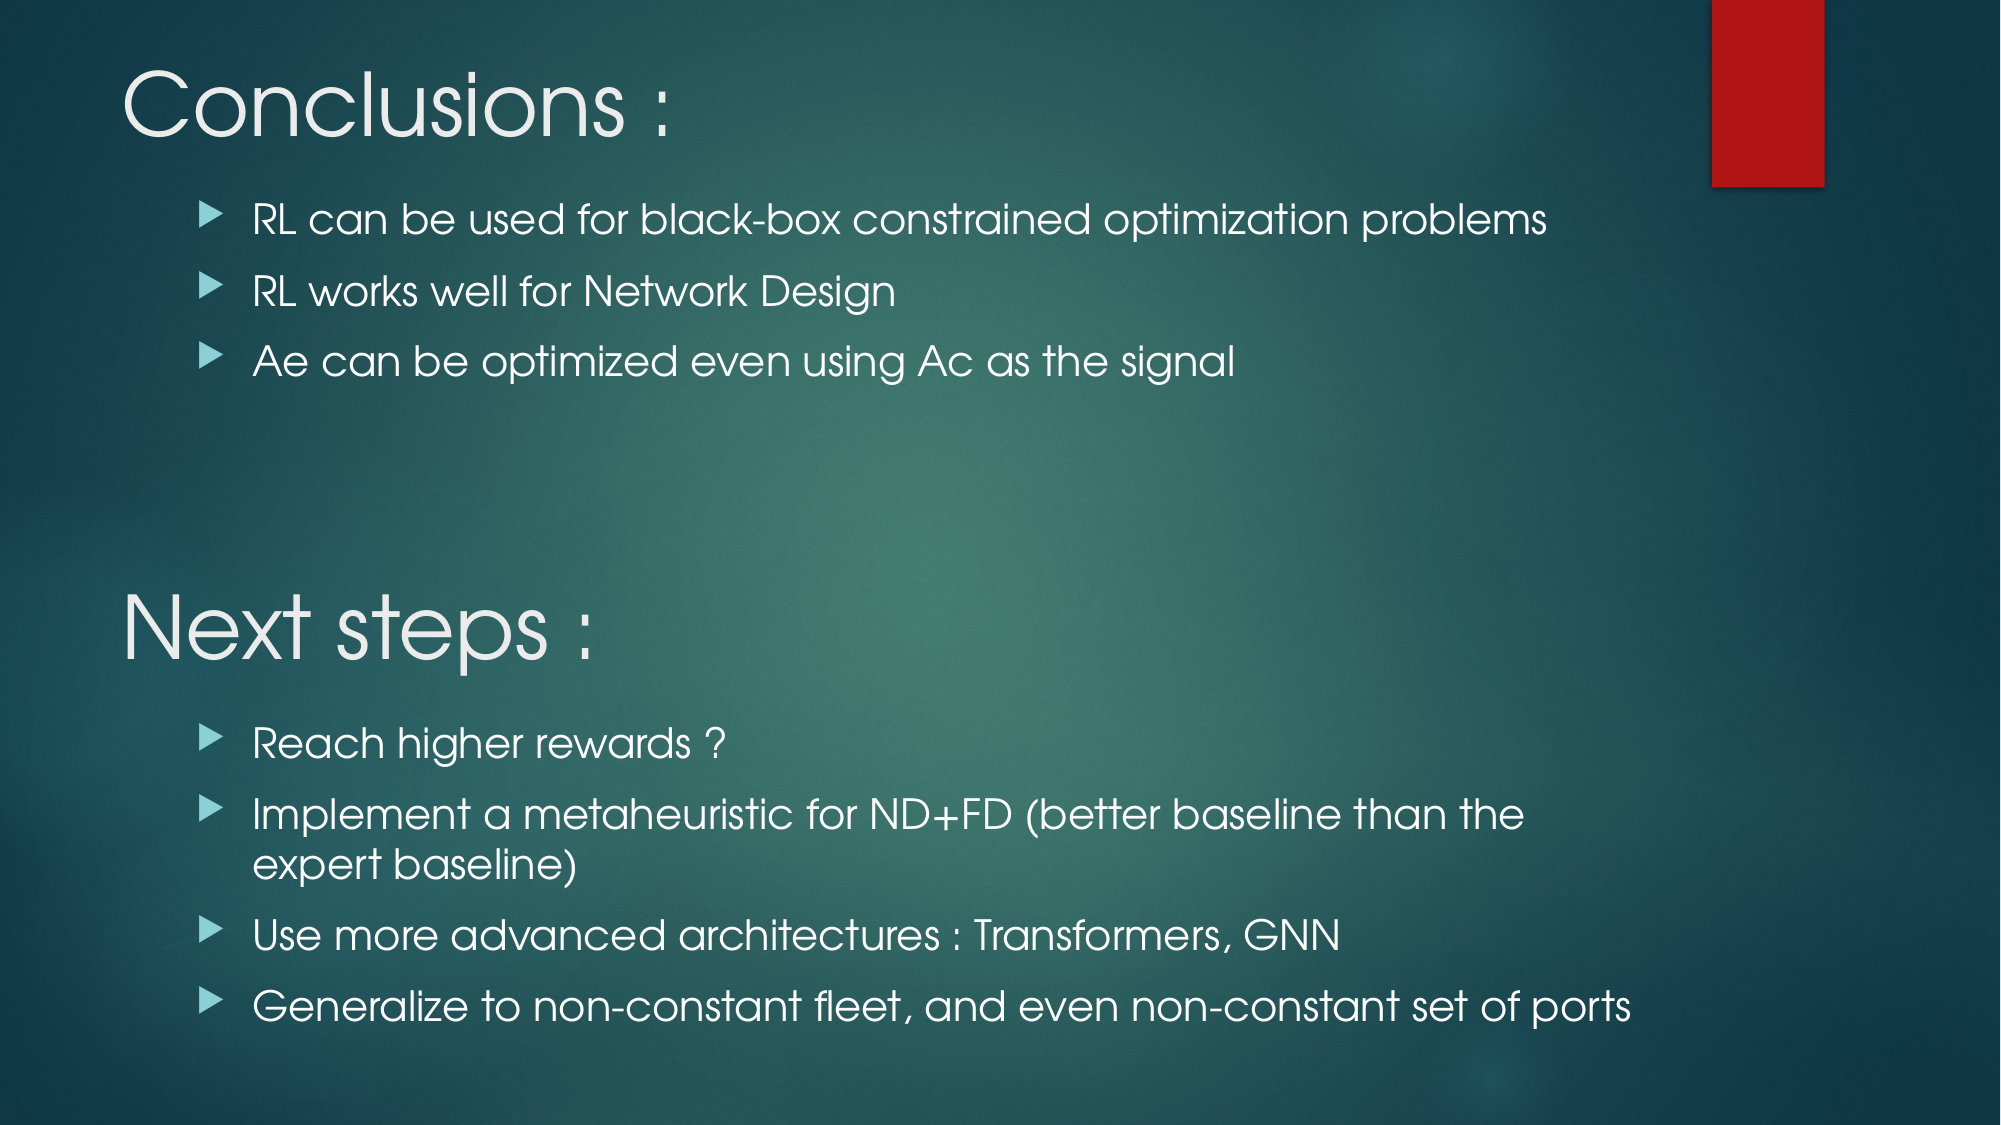

# Conclusions :
RL can be used for black-box constrained optimization problems
RL works well for Network Design
Ae can be optimized even using Ac as the signal
Next steps :
Reach higher rewards ?
Implement a metaheuristic for ND+FD (better baseline than the expert baseline)
Use more advanced architectures : Transformers, GNN
Generalize to non-constant fleet, and even non-constant set of ports